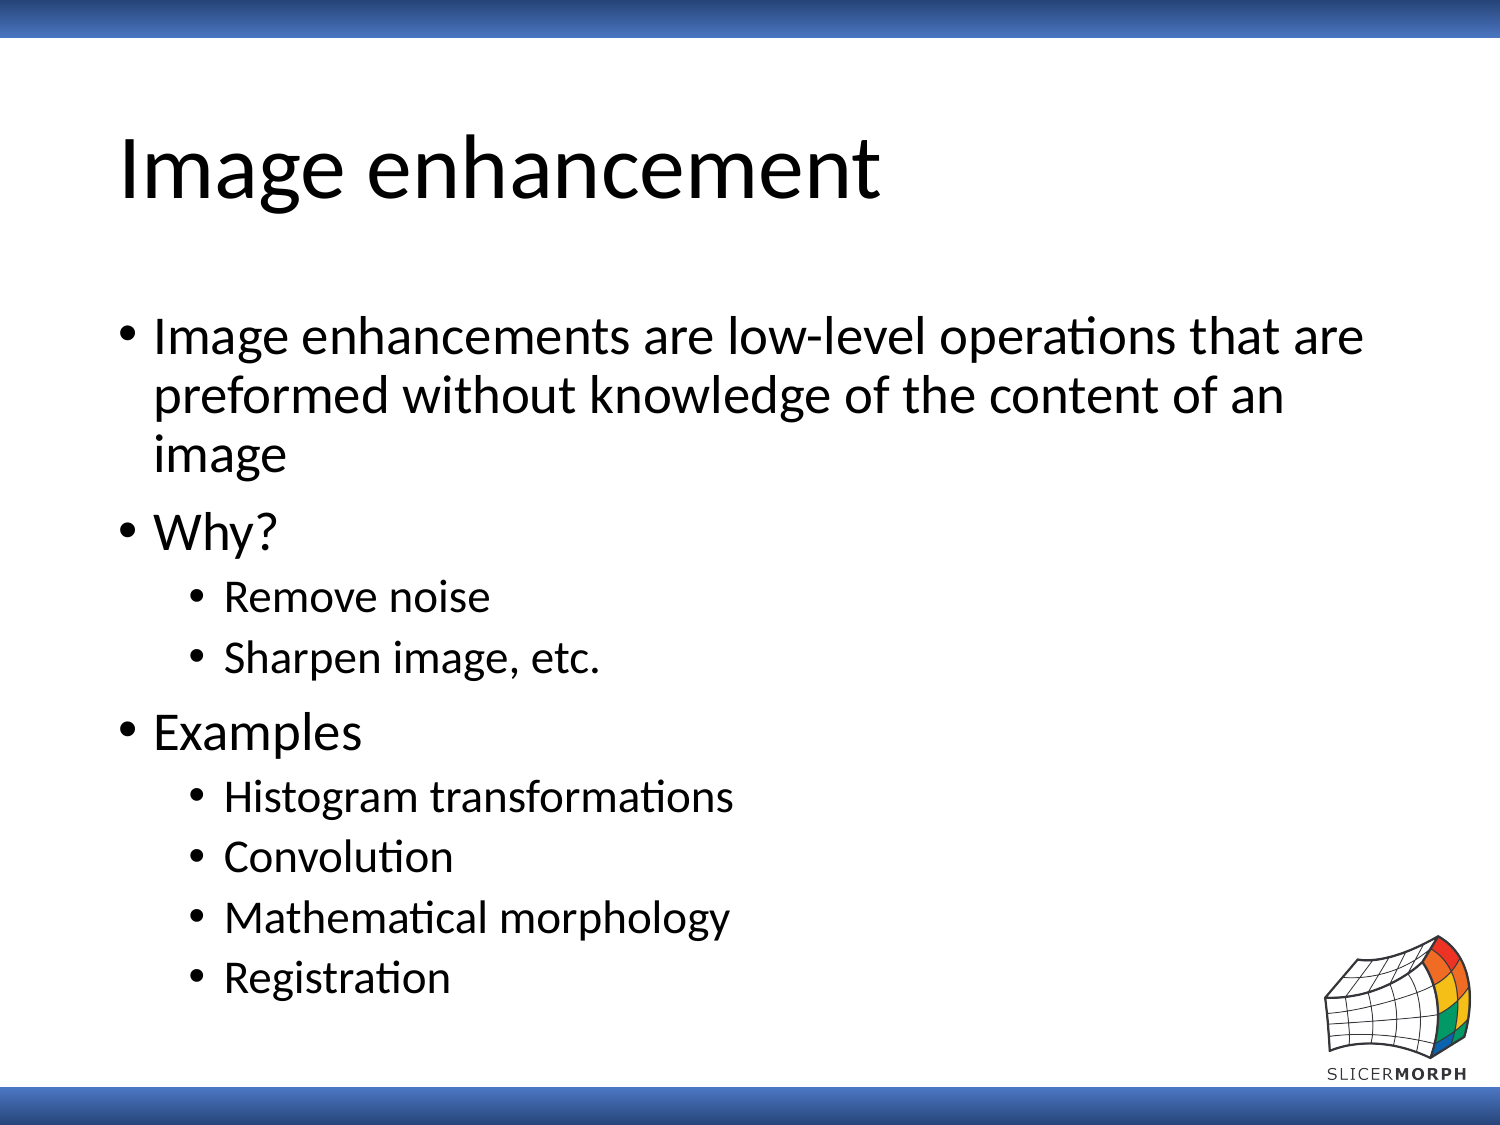

# Image enhancement
Image enhancements are low-level operations that are preformed without knowledge of the content of an image
Why?
Remove noise
Sharpen image, etc.
Examples
Histogram transformations
Convolution
Mathematical morphology
Registration